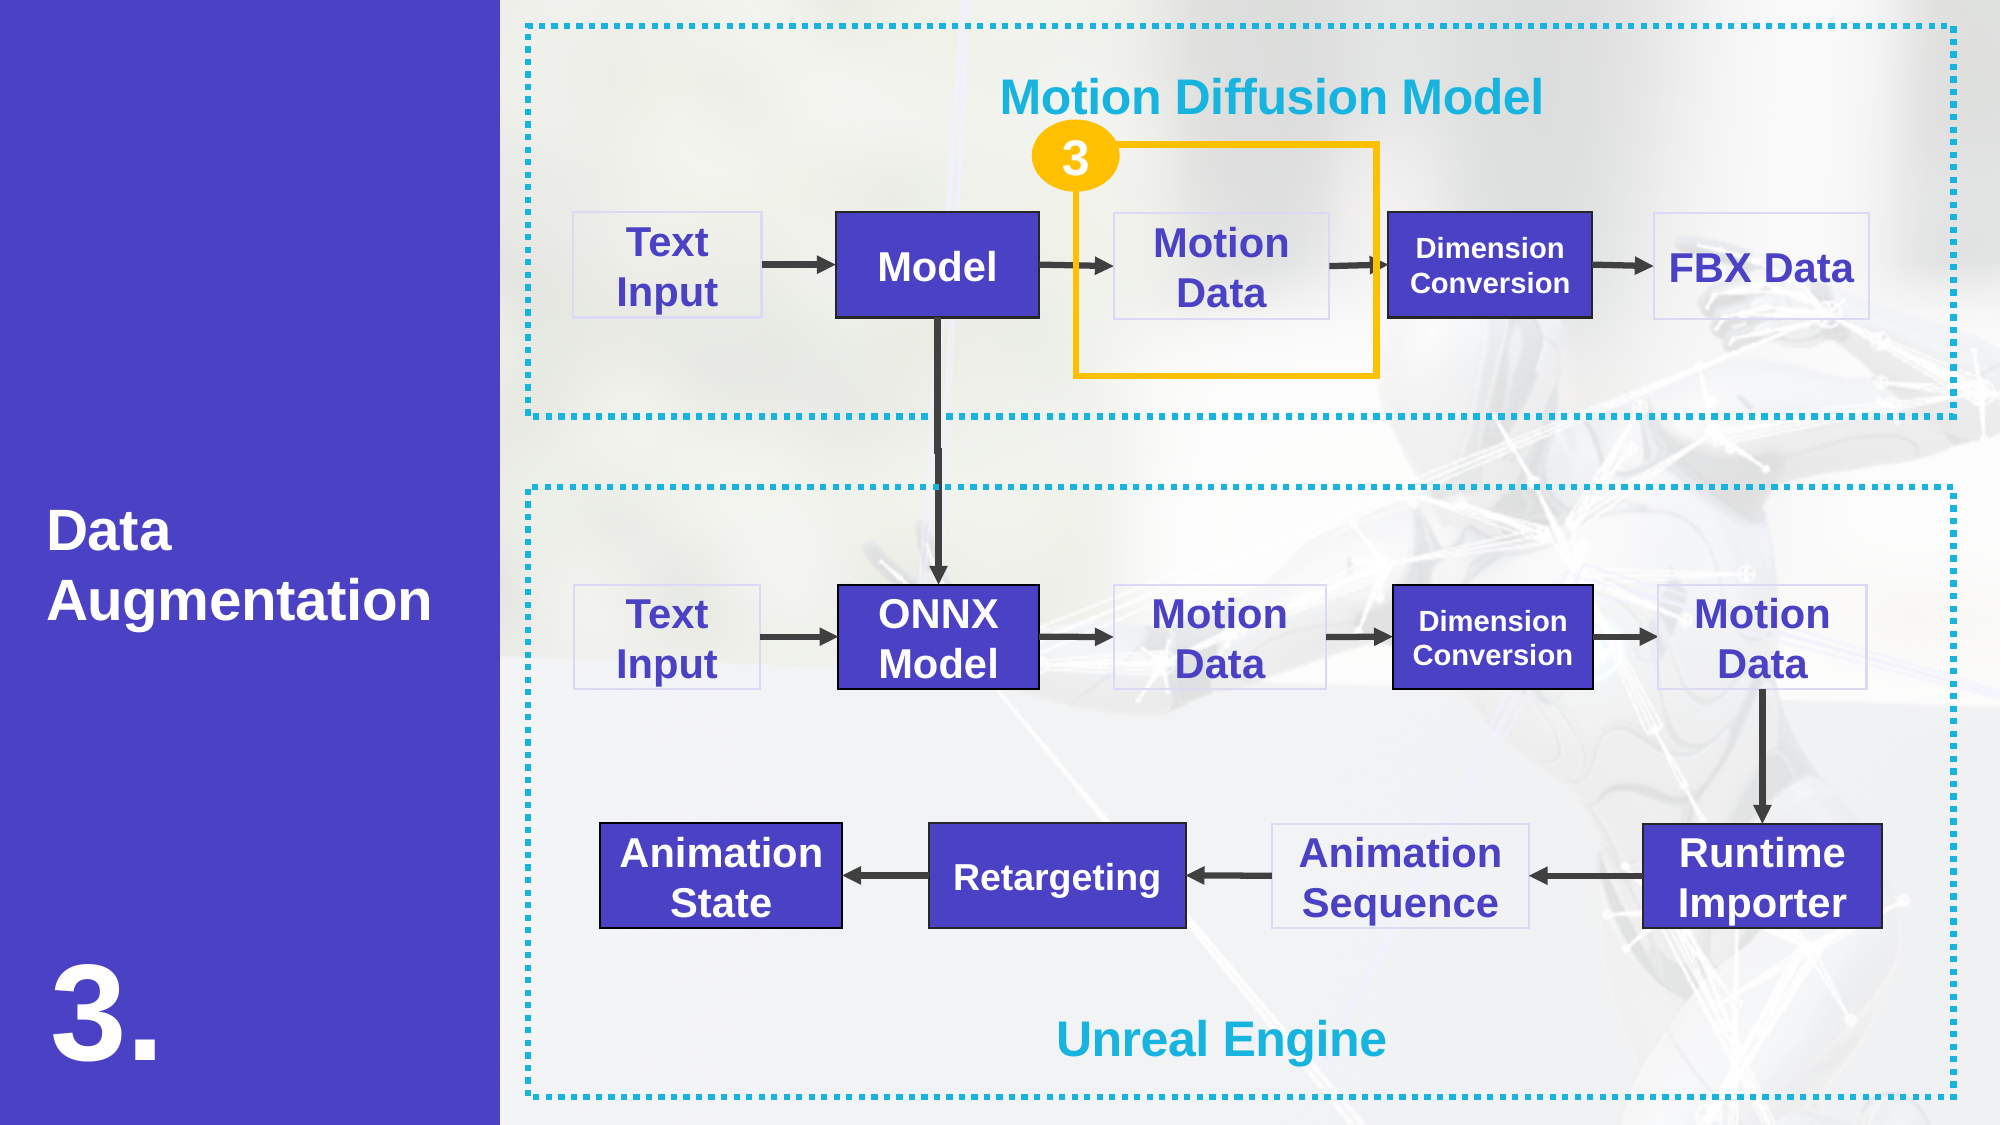

Motion Diffusion Model
3

Data Augmentation
Dimension
Conversion
Text Input
Model
Motion Data
FBX Data

Text Input
ONNX
Model
Dimension
Conversion
Motion
Data
Motion Data
Animation
State
Retargeting
Animation
Sequence
Runtime
Importer
3.
Unreal Engine